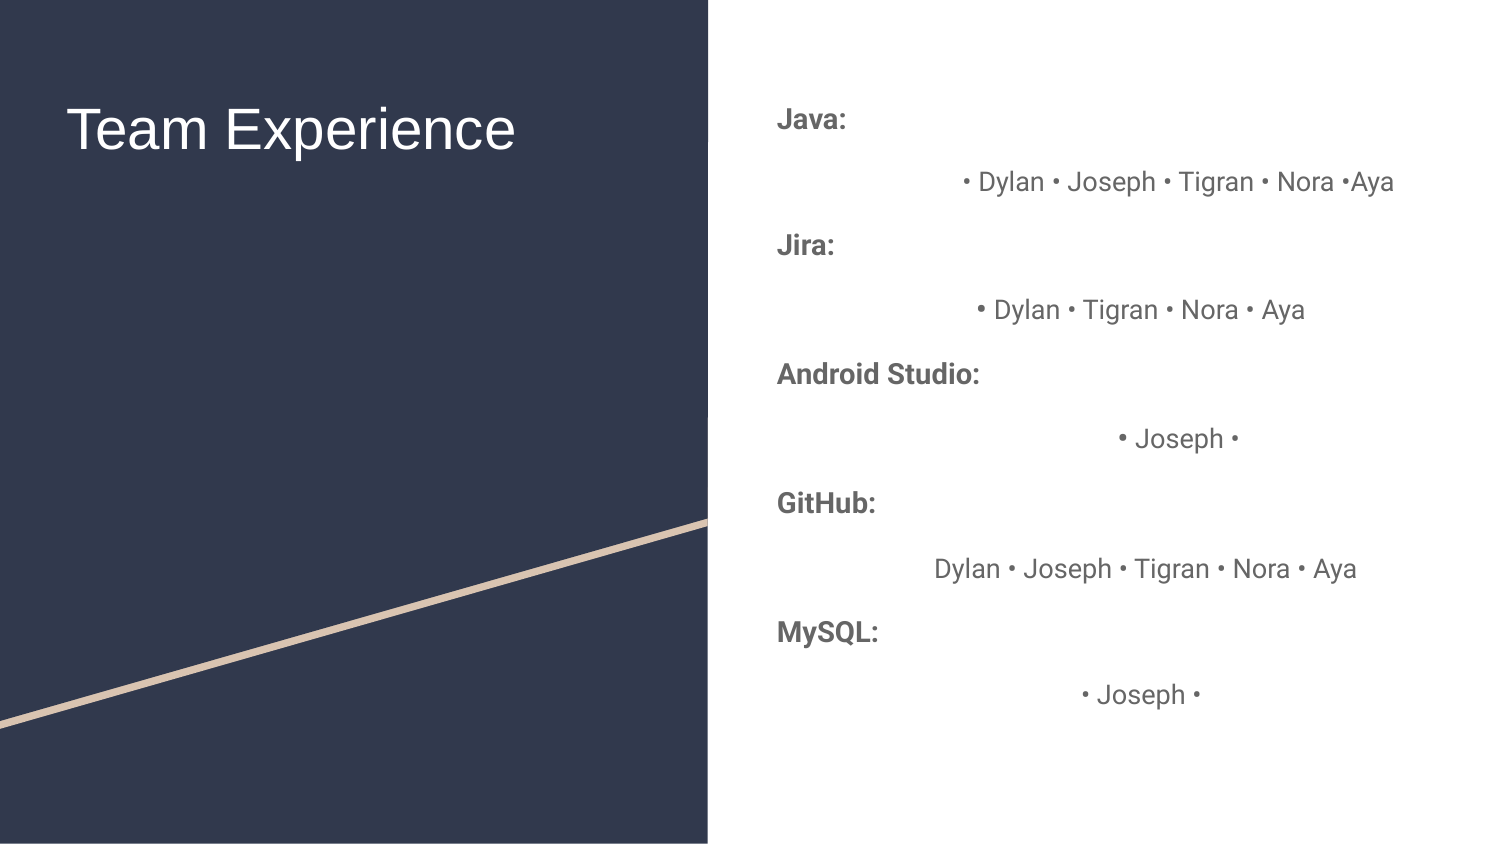

# Experience
Team Experience
Java:
	• Dylan • Joseph • Tigran • Nora •Aya
Jira:
• Dylan • Tigran • Nora • Aya
Android Studio:
	• Joseph •
GitHub:
 Dylan • Joseph • Tigran • Nora • Aya
MySQL:
• Joseph •